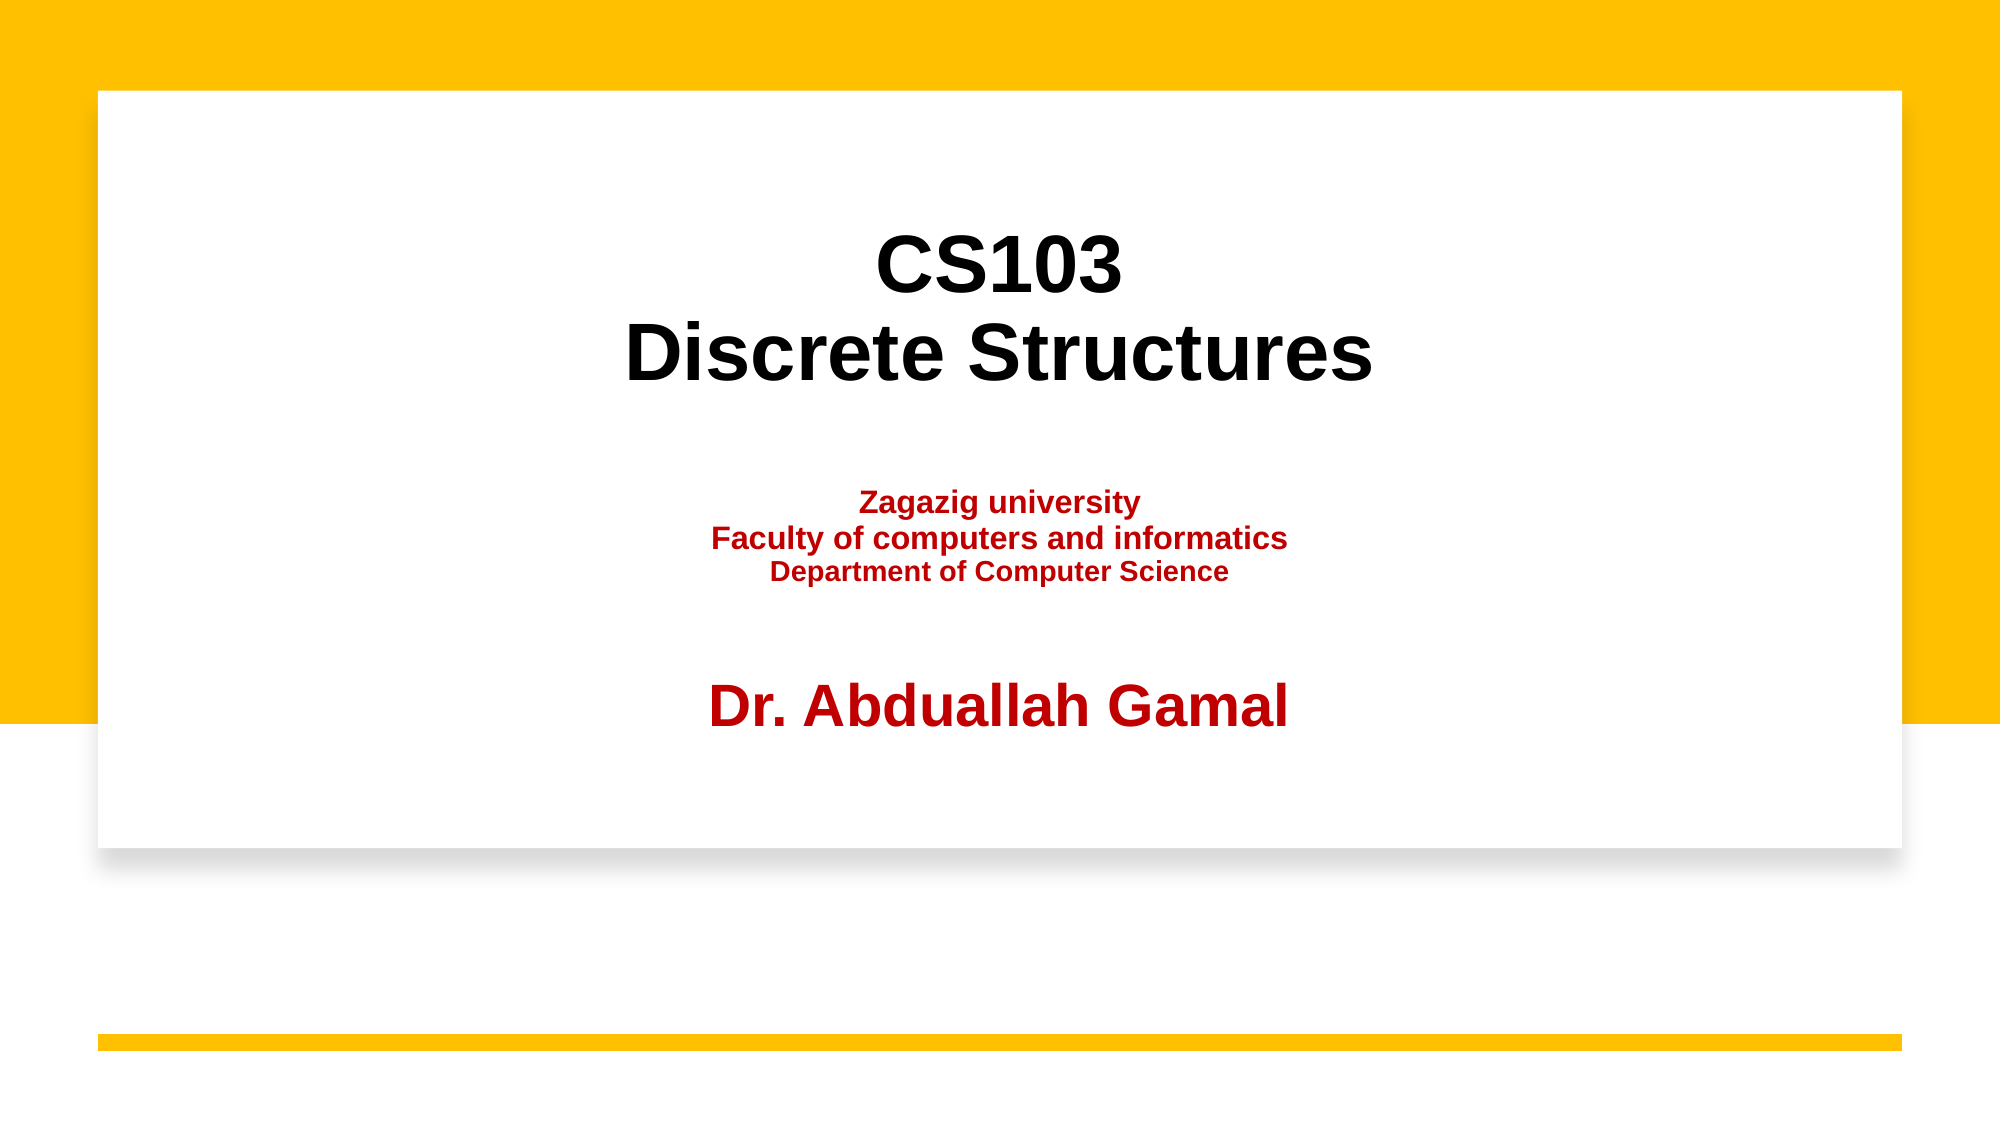

# CS103 Discrete Structures Zagazig university Faculty of computers and informatics Department of Computer Science Dr. Abduallah Gamal